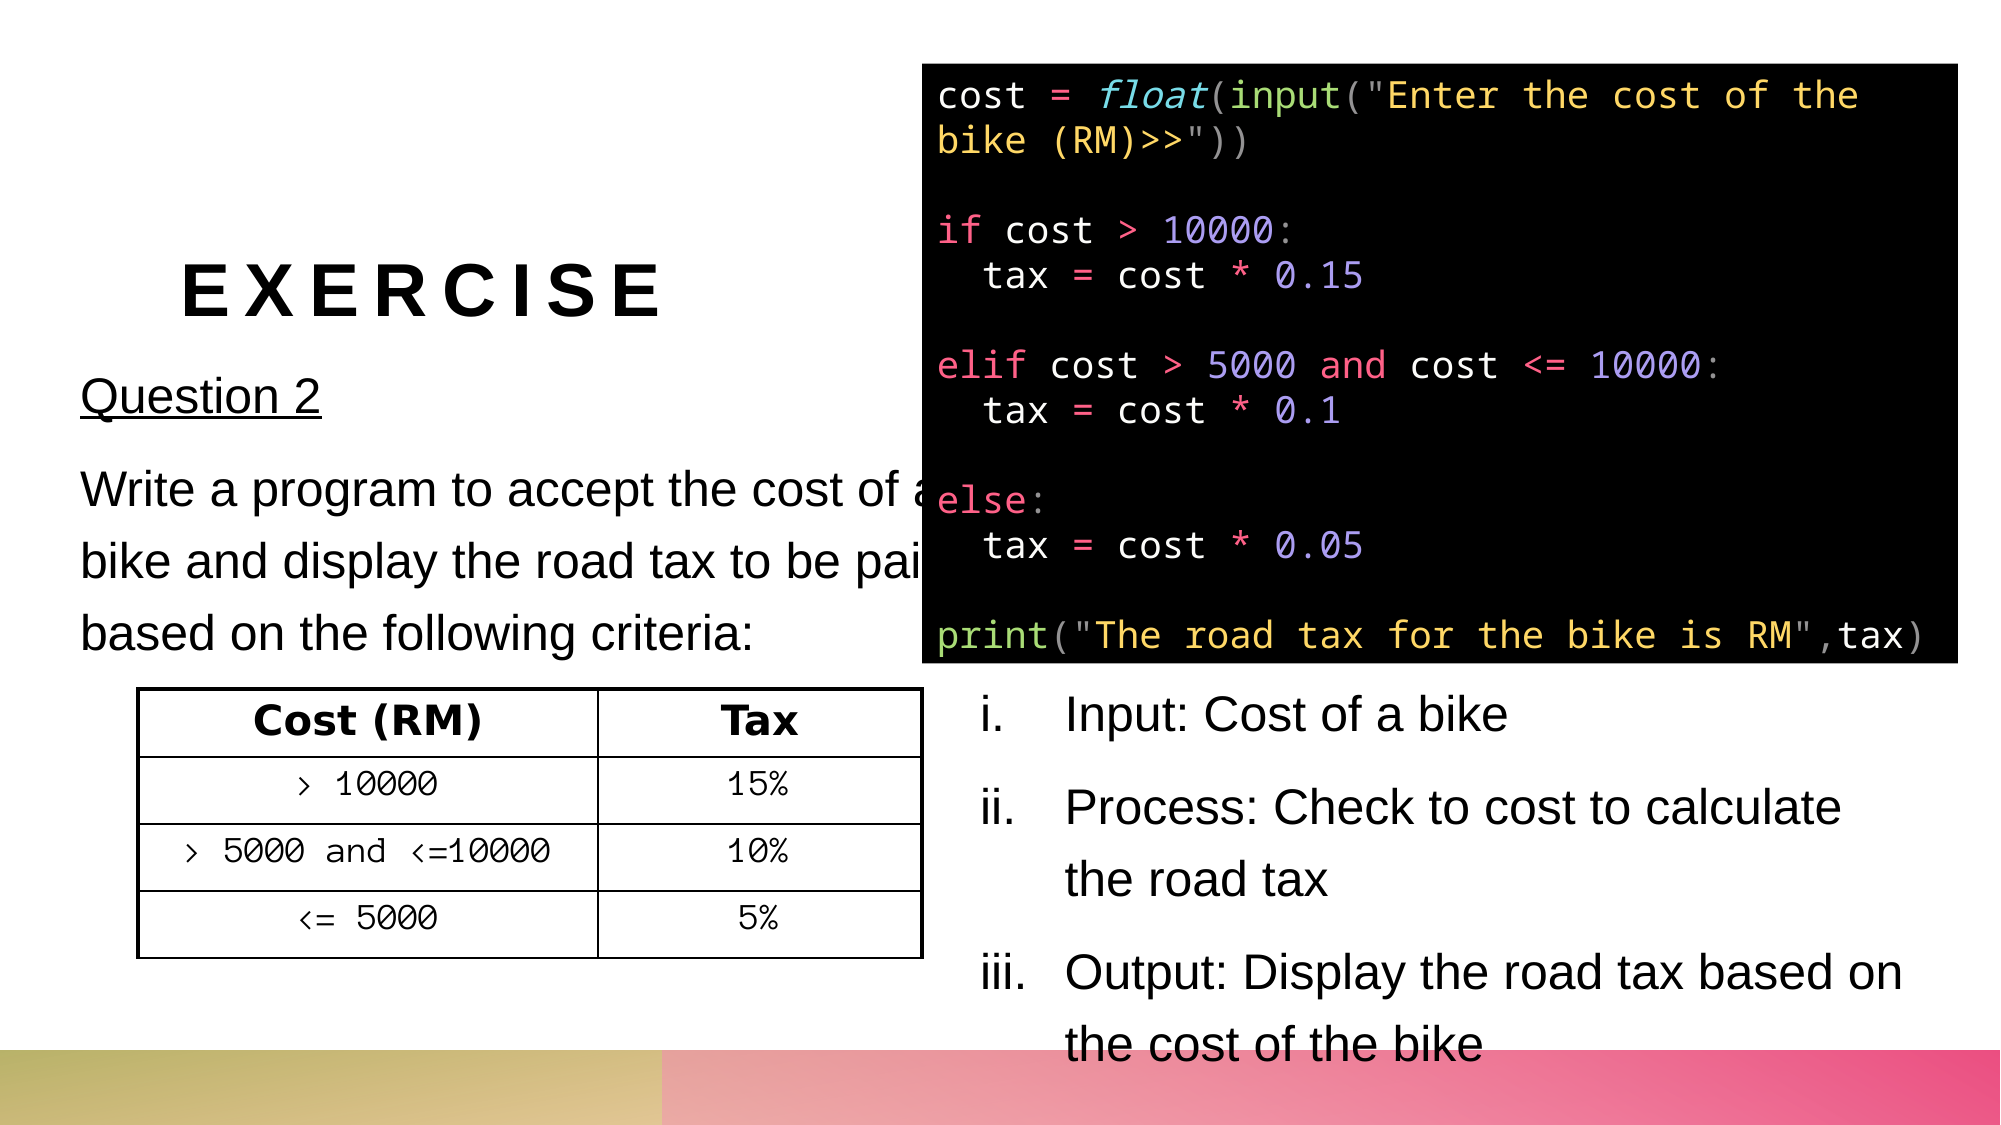

cost = float(input("Enter the cost of the bike (RM)>>"))
if cost > 10000:
  tax = cost * 0.15
elif cost > 5000 and cost <= 10000:
  tax = cost * 0.1
else:
  tax = cost * 0.05
print("The road tax for the bike is RM",tax)
# EXERCISE
Question 2
Write a program to accept the cost of a bike and display the road tax to be paid based on the following criteria:

Input: Cost of a bike
Process: Check to cost to calculate the road tax
Output: Display the road tax based on the cost of the bike
| Cost (RM) | Tax |
| --- | --- |
| > 10000 | 15% |
| > 5000 and <=10000 | 10% |
| <= 5000 | 5% |